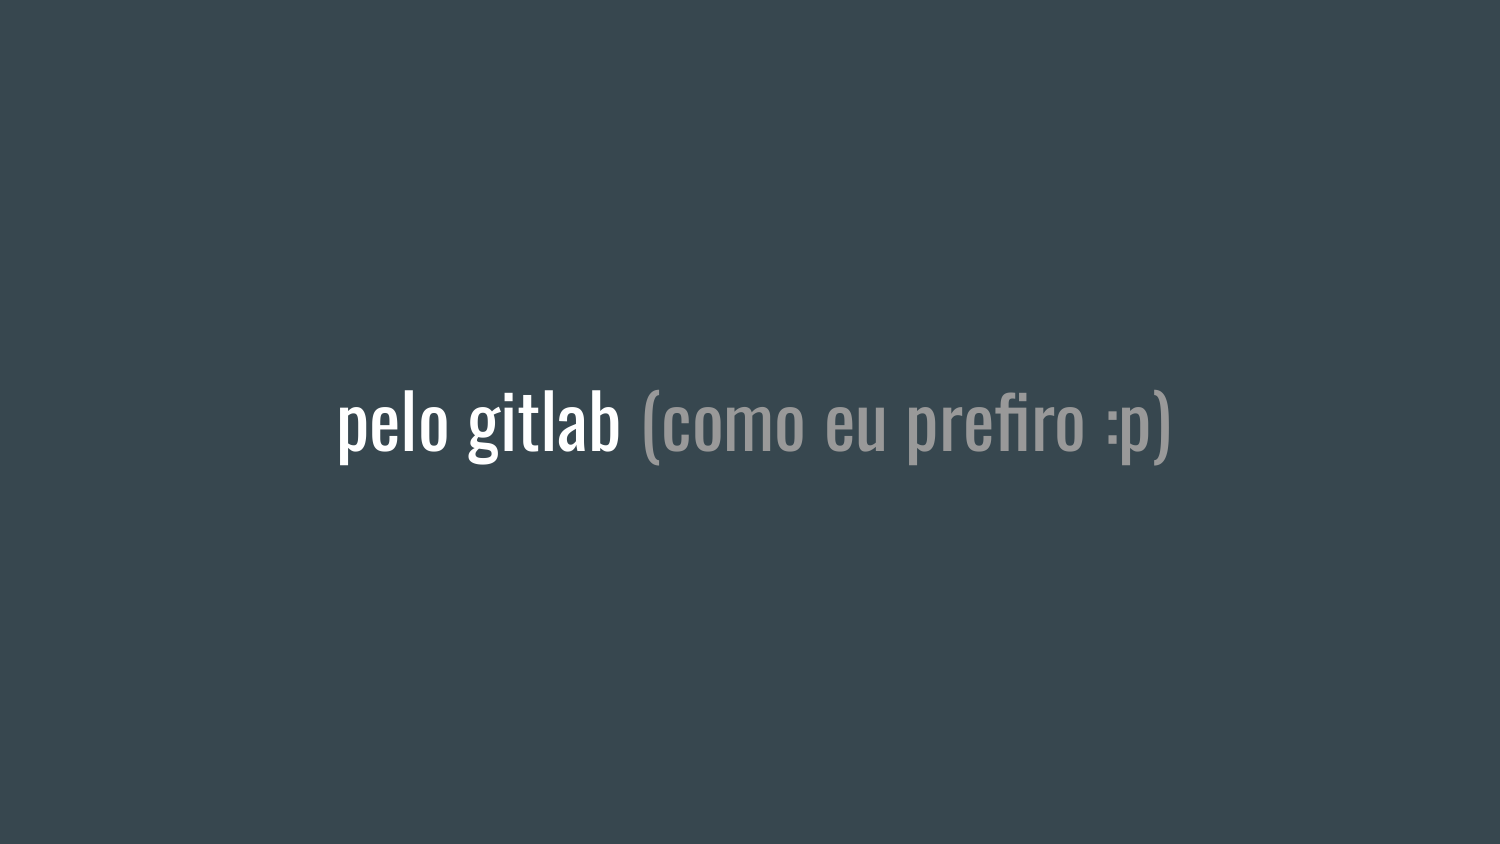

# pelo gitlab (como eu prefiro :p)